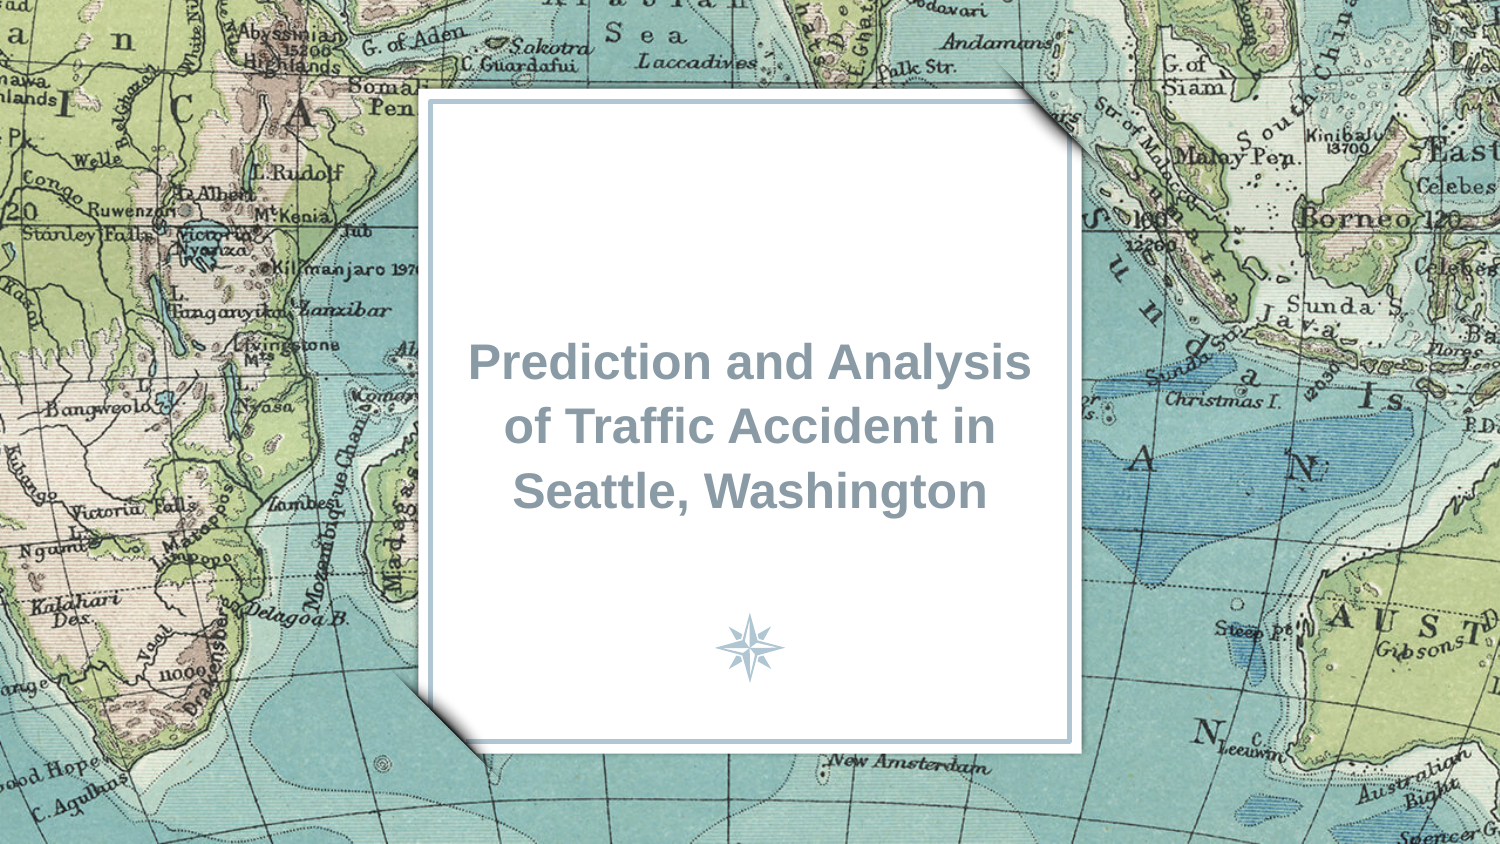

# Prediction and Analysis of Traffic Accident in Seattle, Washington